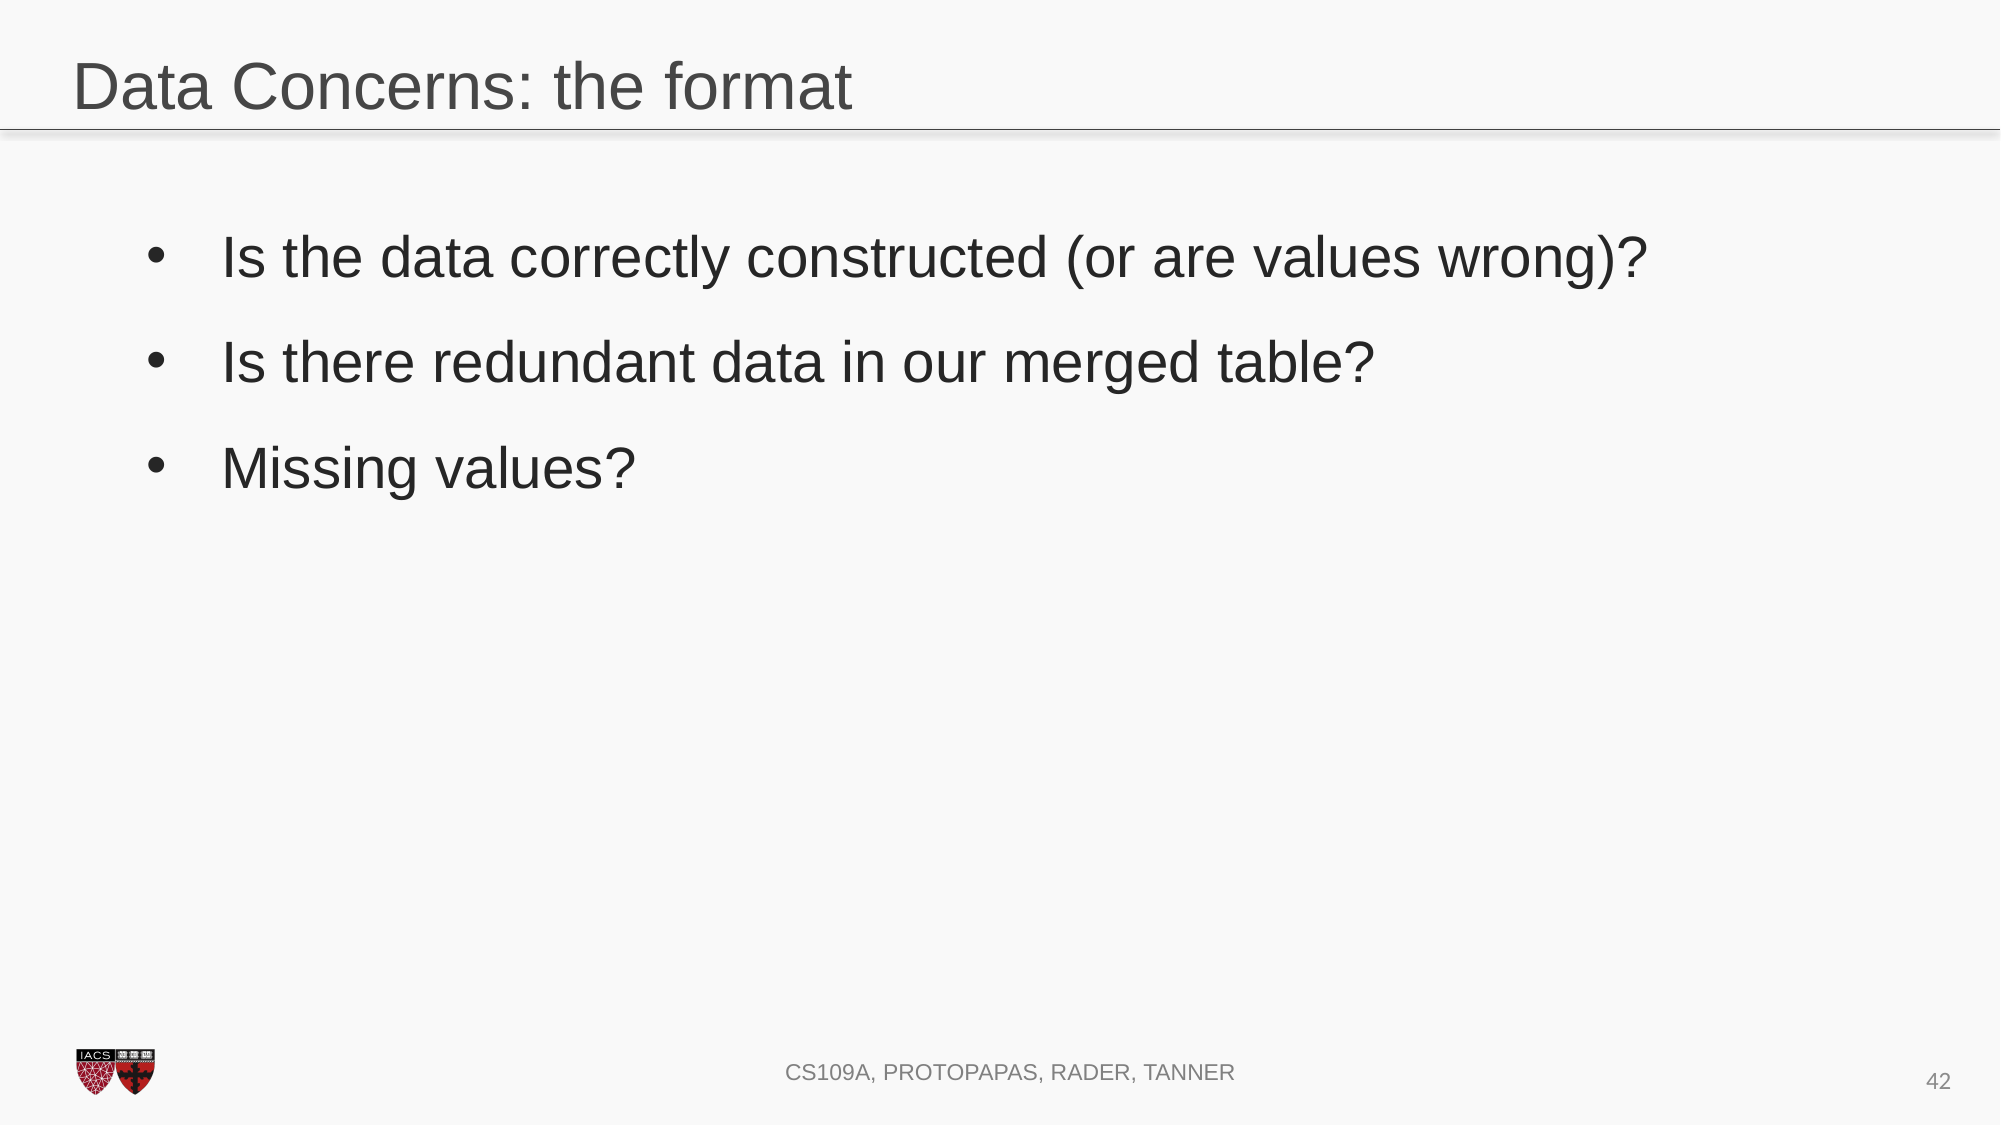

# Data Concerns: the format
Is the data correctly constructed (or are values wrong)?
Is there redundant data in our merged table?
Missing values?
42